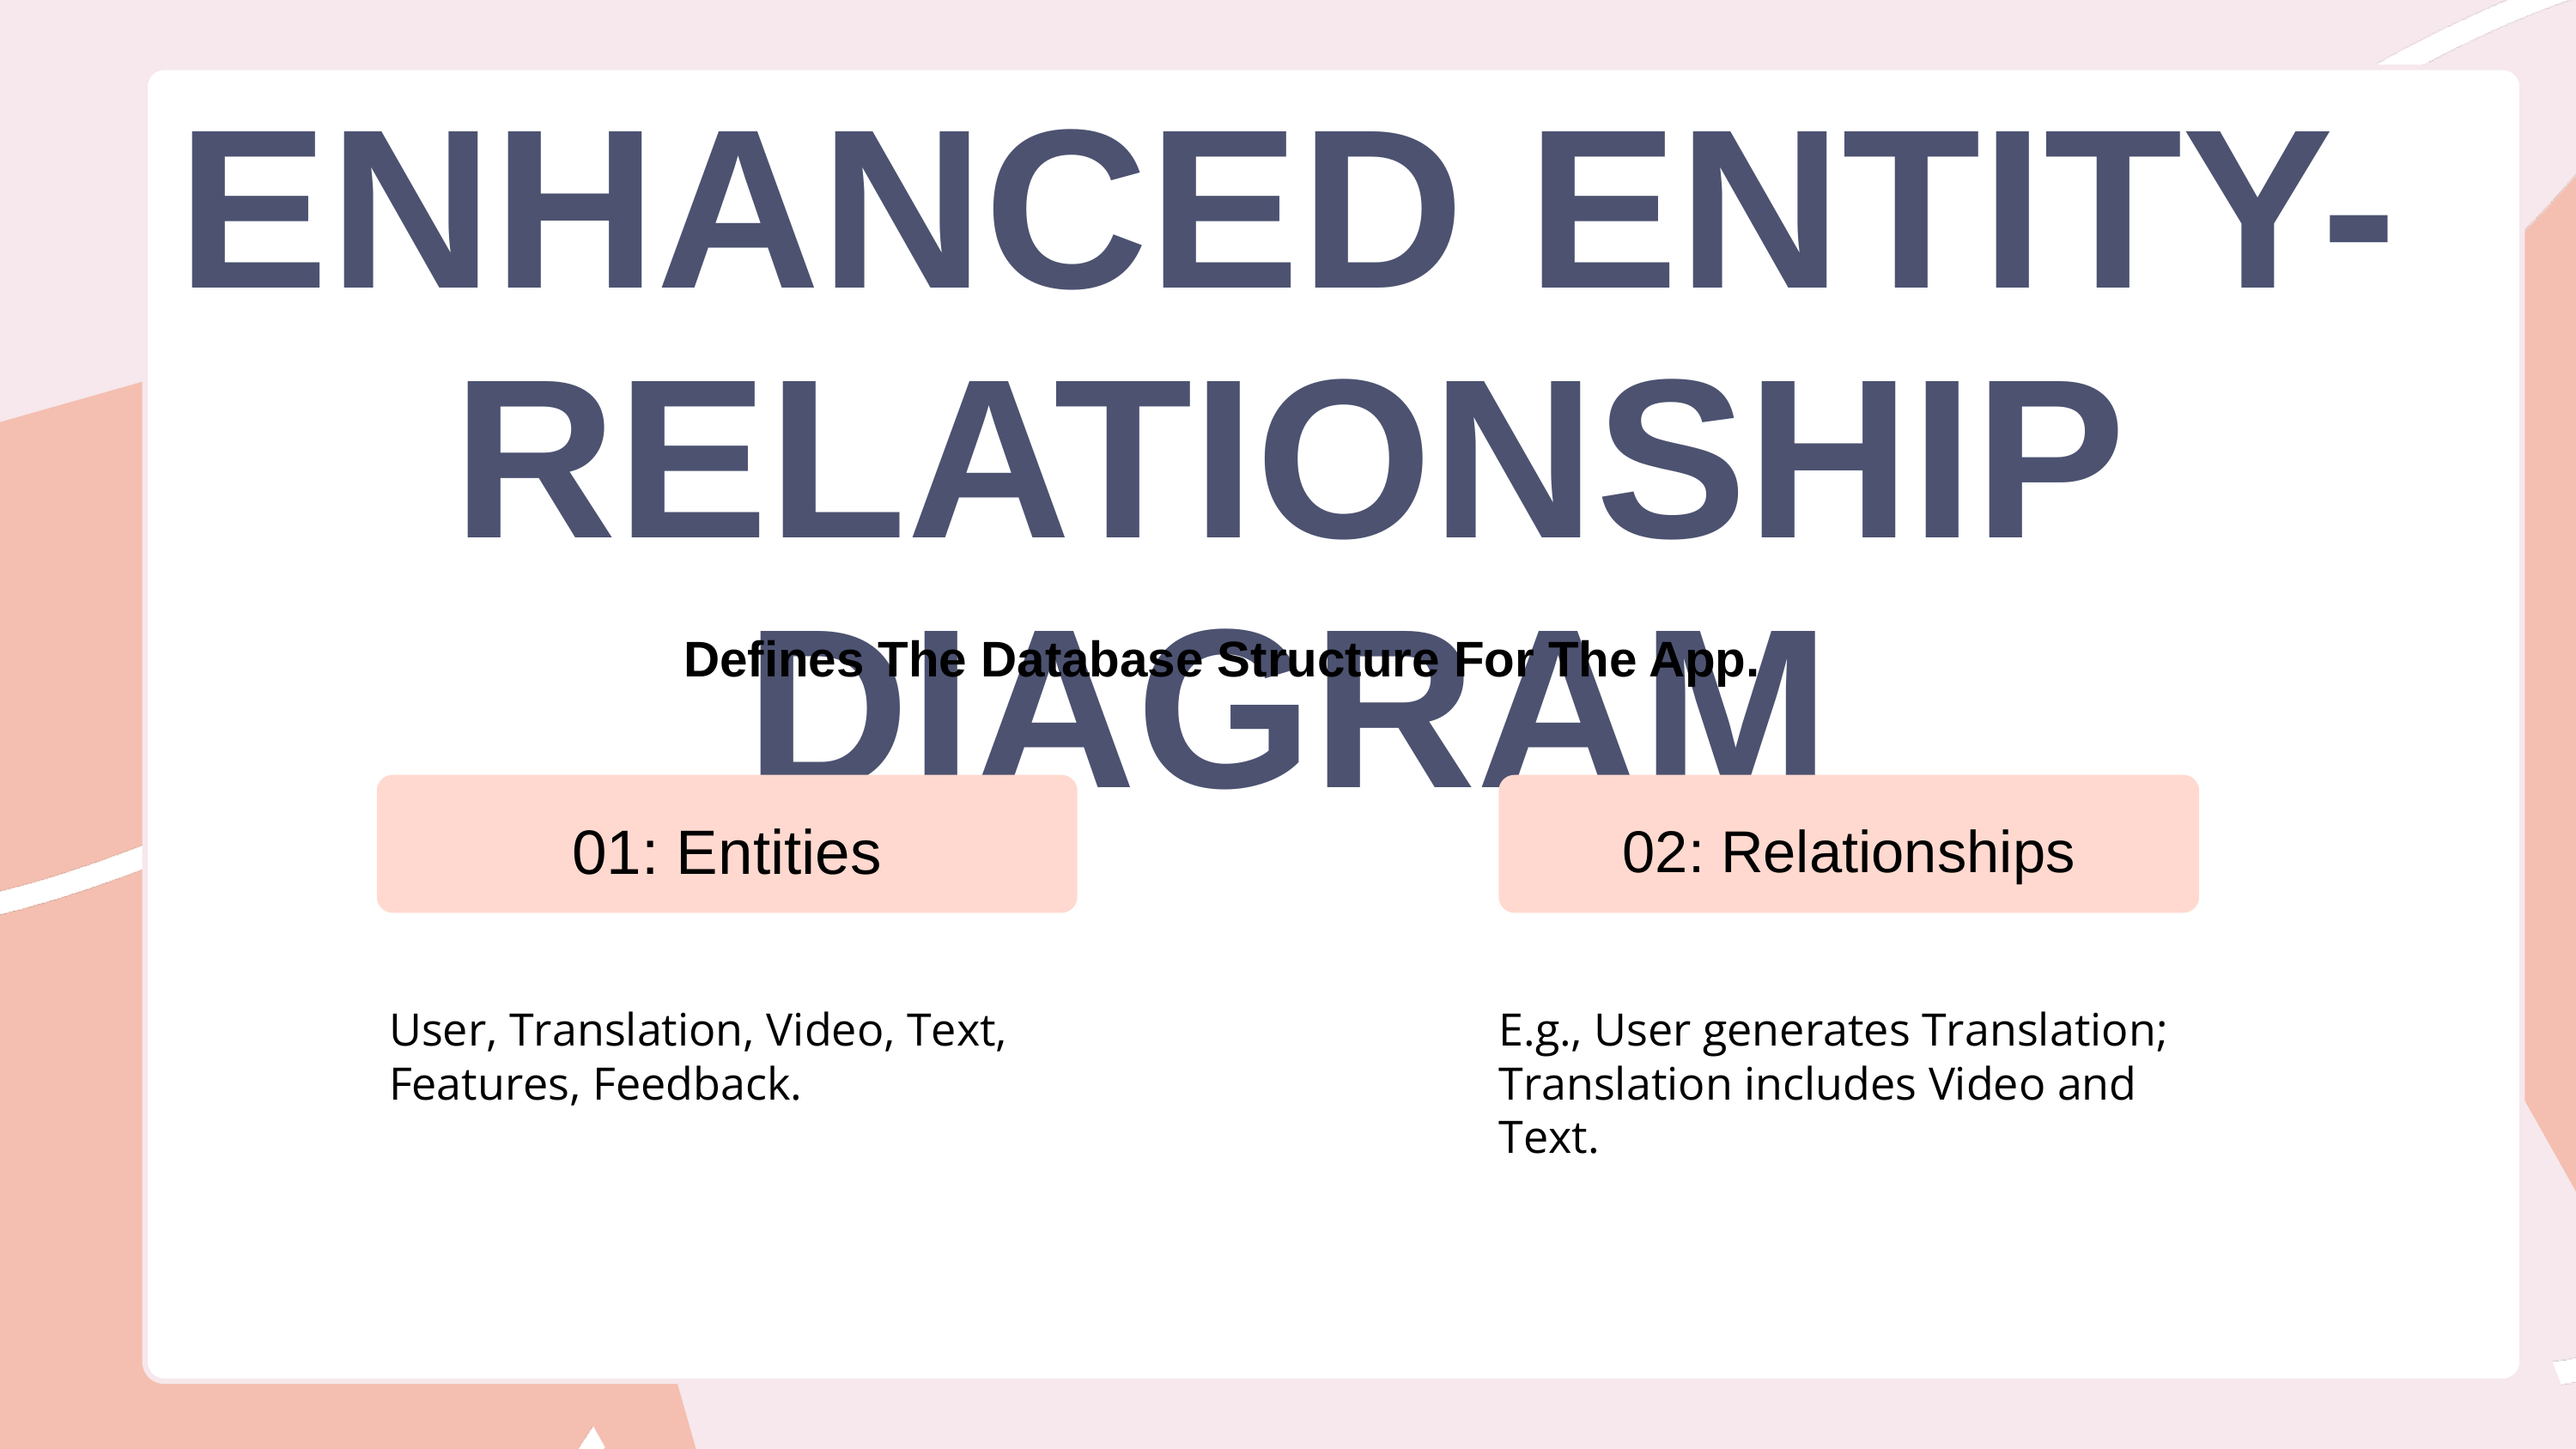

ENHANCED ENTITY-RELATIONSHIP DIAGRAM
Defines The Database Structure For The App.

01: Entities

02: Relationships

User, Translation, Video, Text, Features, Feedback.
E.g., User generates Translation; Translation includes Video and Text.